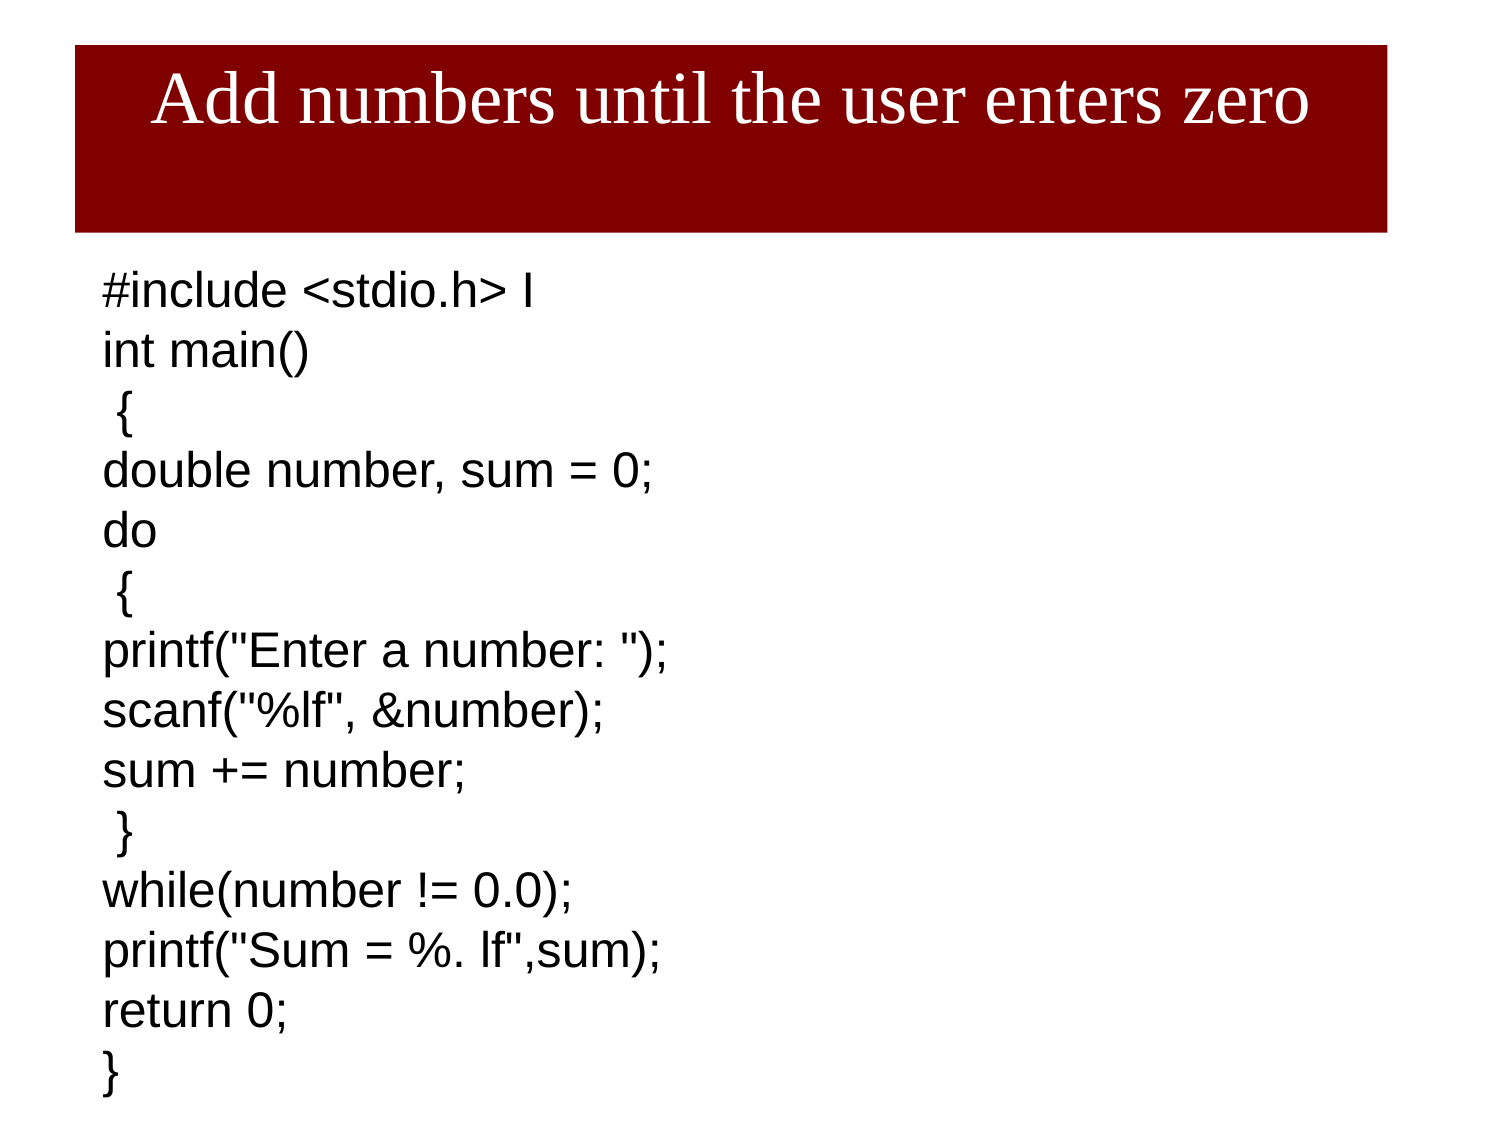

# Add numbers until the user enters zero
#include <stdio.h> I
int main()
 {
double number, sum = 0;
do
 {
printf("Enter a number: ");
scanf("%lf", &number);
sum += number;
 }
while(number != 0.0);
printf("Sum = %. lf",sum);
return 0;
}